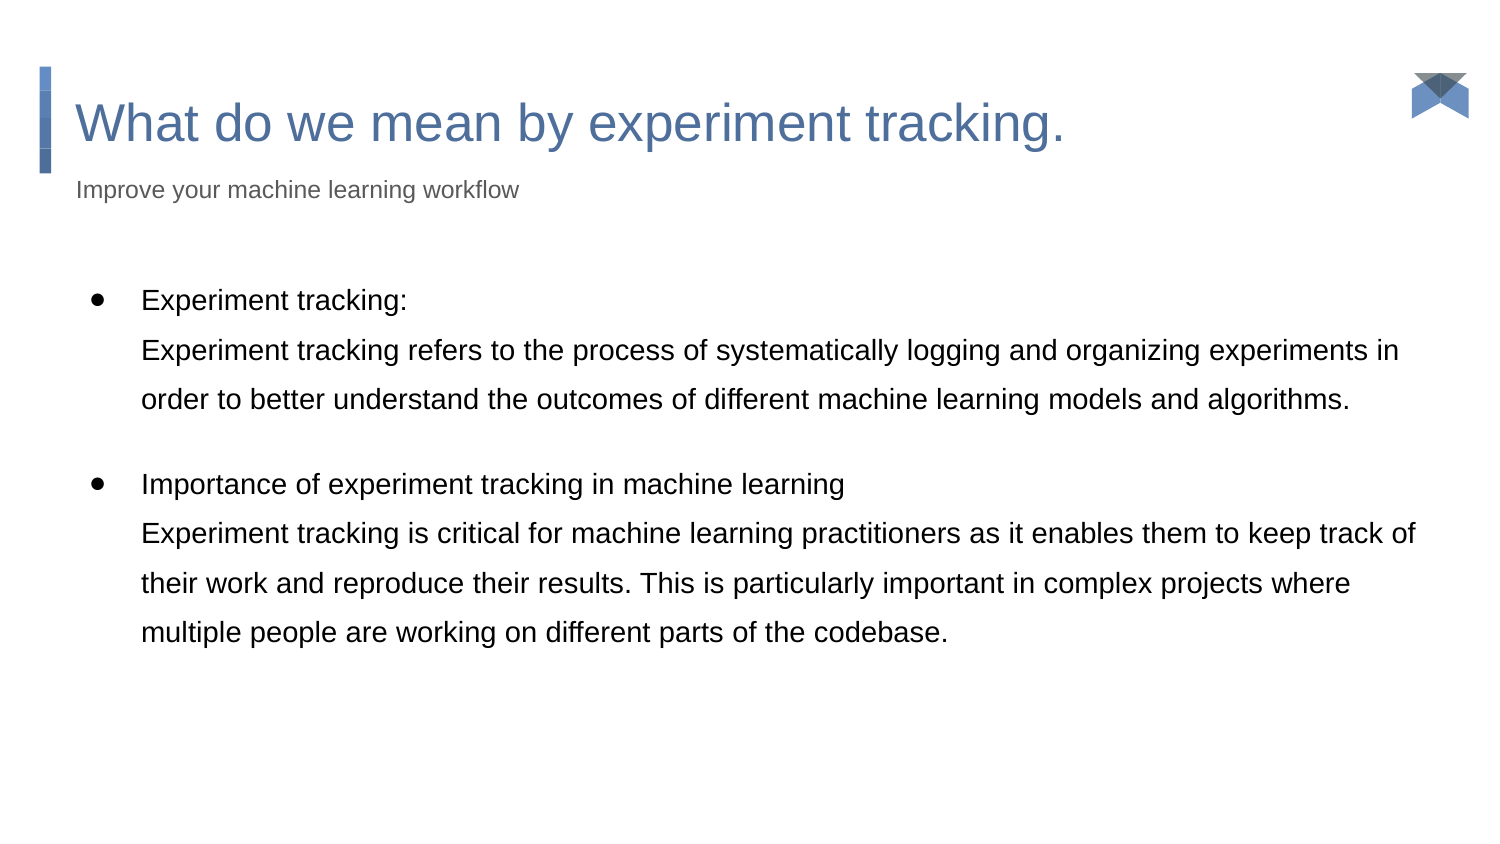

# What do we mean by experiment tracking.
Improve your machine learning workflow
Experiment tracking:
Experiment tracking refers to the process of systematically logging and organizing experiments in order to better understand the outcomes of different machine learning models and algorithms.
Importance of experiment tracking in machine learning
Experiment tracking is critical for machine learning practitioners as it enables them to keep track of their work and reproduce their results. This is particularly important in complex projects where multiple people are working on different parts of the codebase.